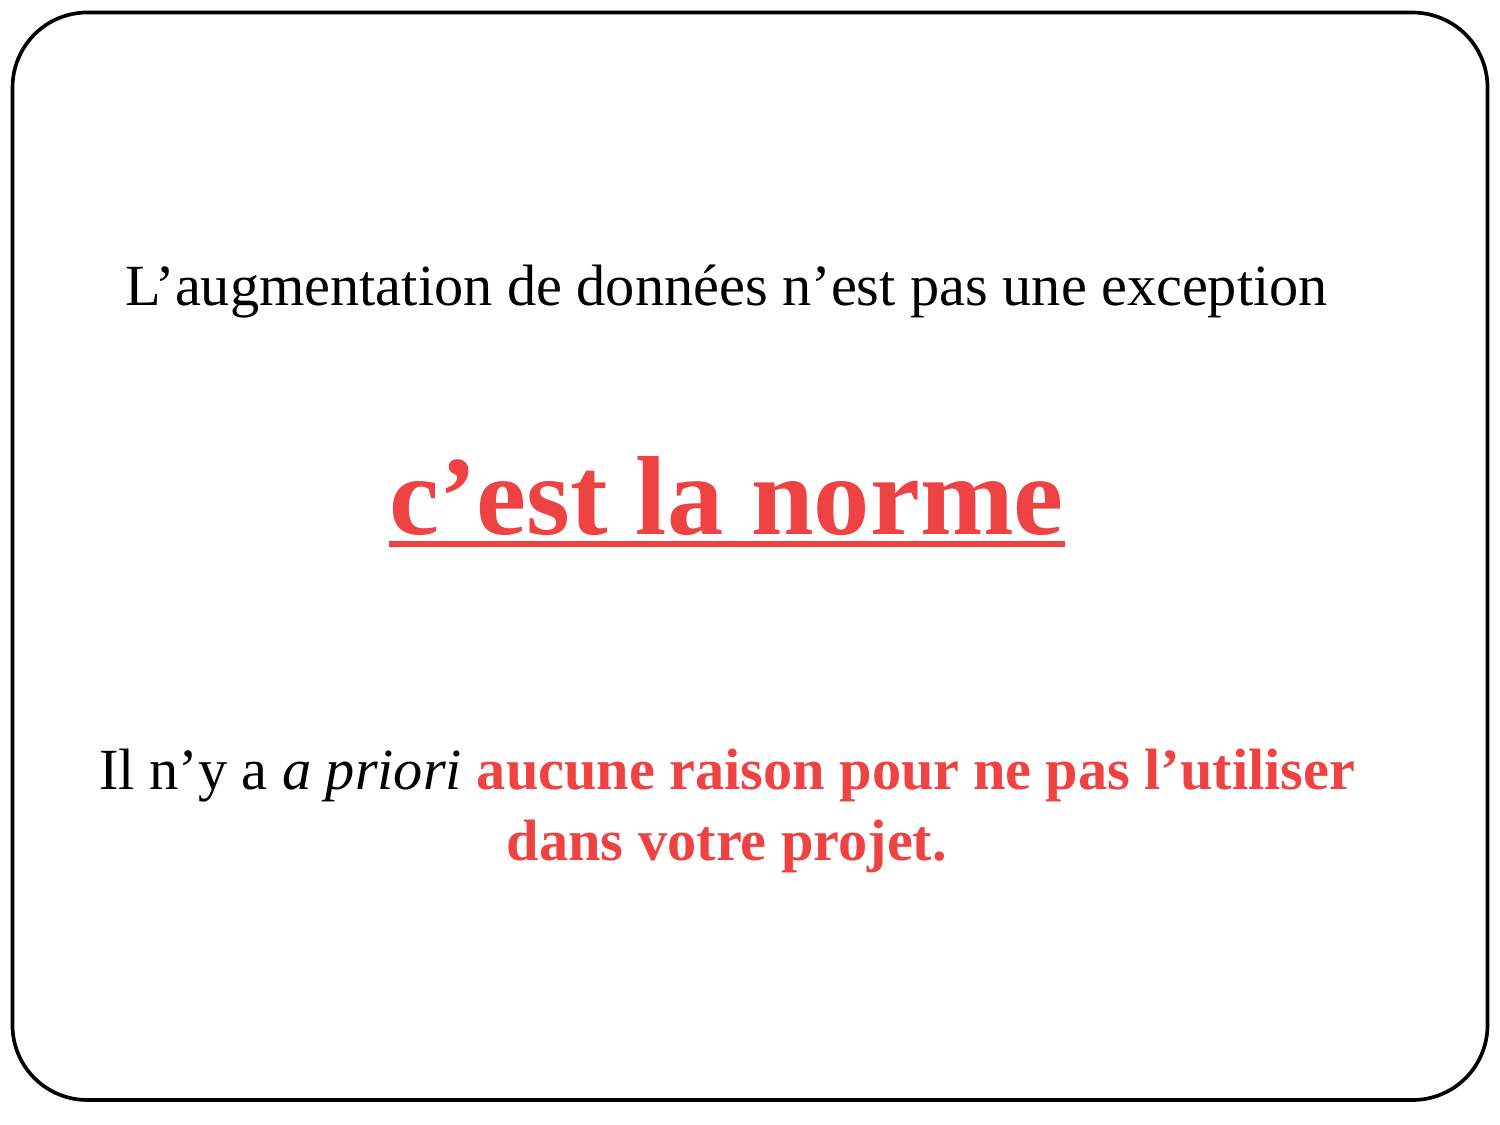

L’augmentation de données n’est pas une exception

c’est la norme

Il n’y a a priori aucune raison pour ne pas l’utiliser dans votre projet.